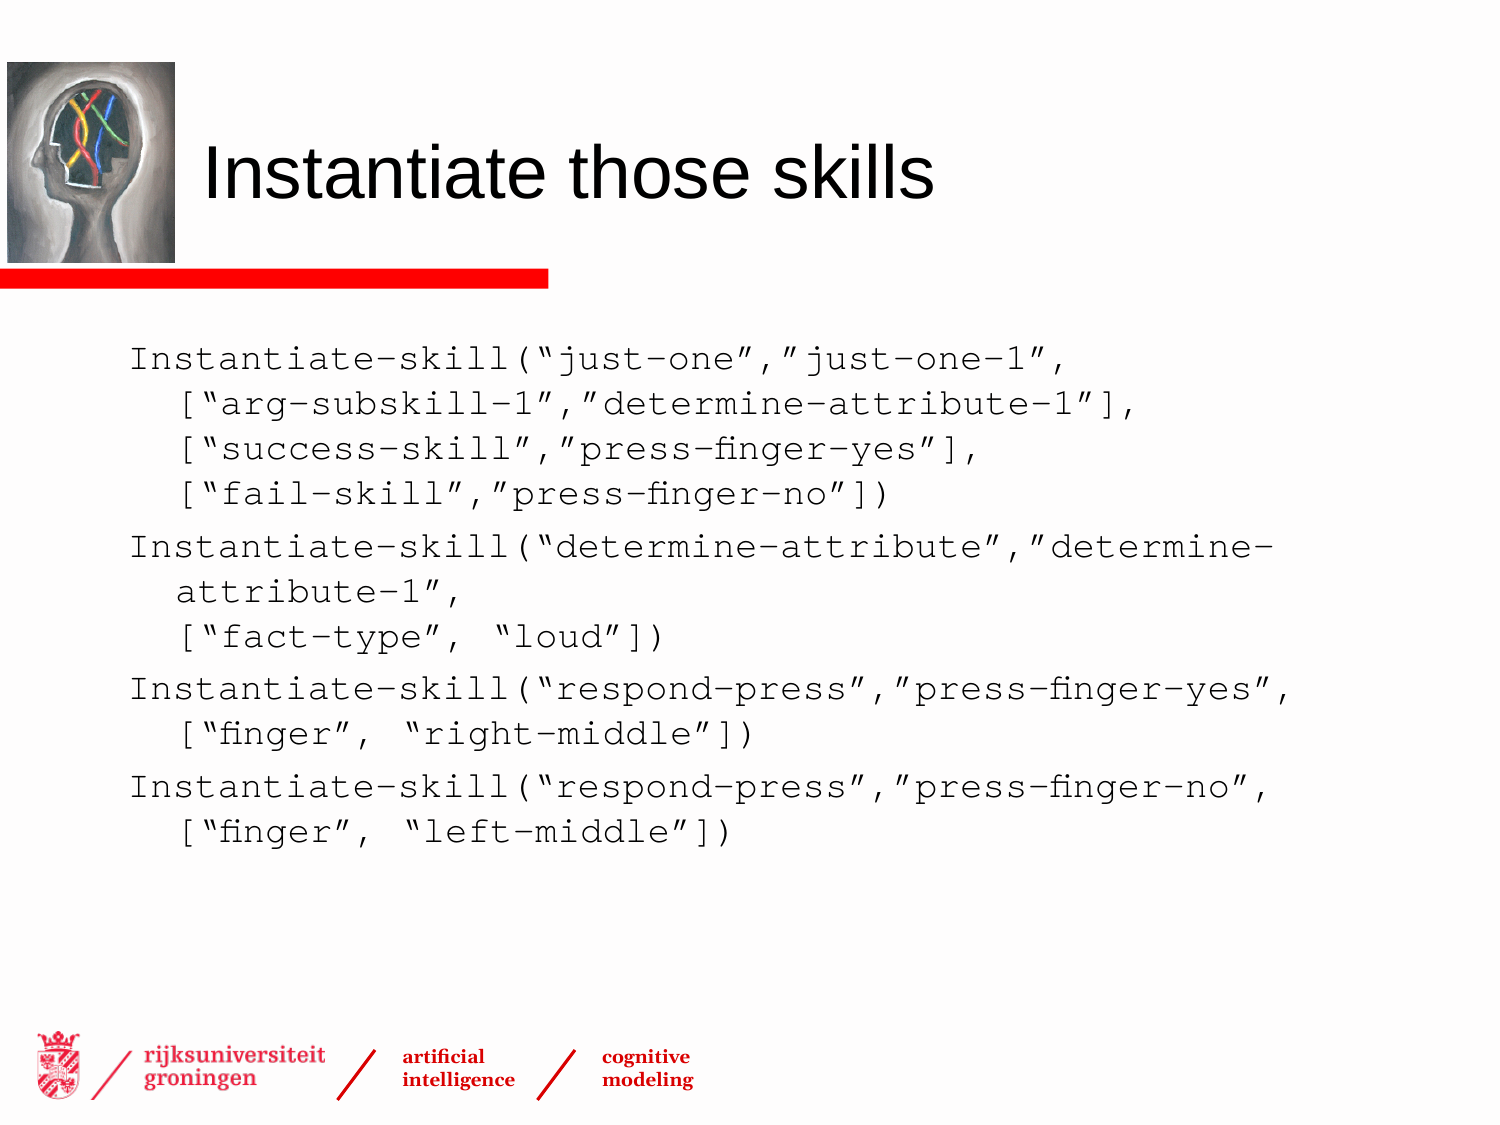

# Instantiate those skills
Instantiate-skill(“just-one”,”just-one-1”,
[“arg-subskill-1”,”determine-attribute-1”],
[“success-skill”,”press-finger-yes”],
[“fail-skill”,”press-finger-no”])
Instantiate-skill(“determine-attribute”,”determine-attribute-1”,
[“fact-type”, “loud”])
Instantiate-skill(“respond-press”,”press-finger-yes”,
[“finger”, “right-middle”])
Instantiate-skill(“respond-press”,”press-finger-no”,
[“finger”, “left-middle”])